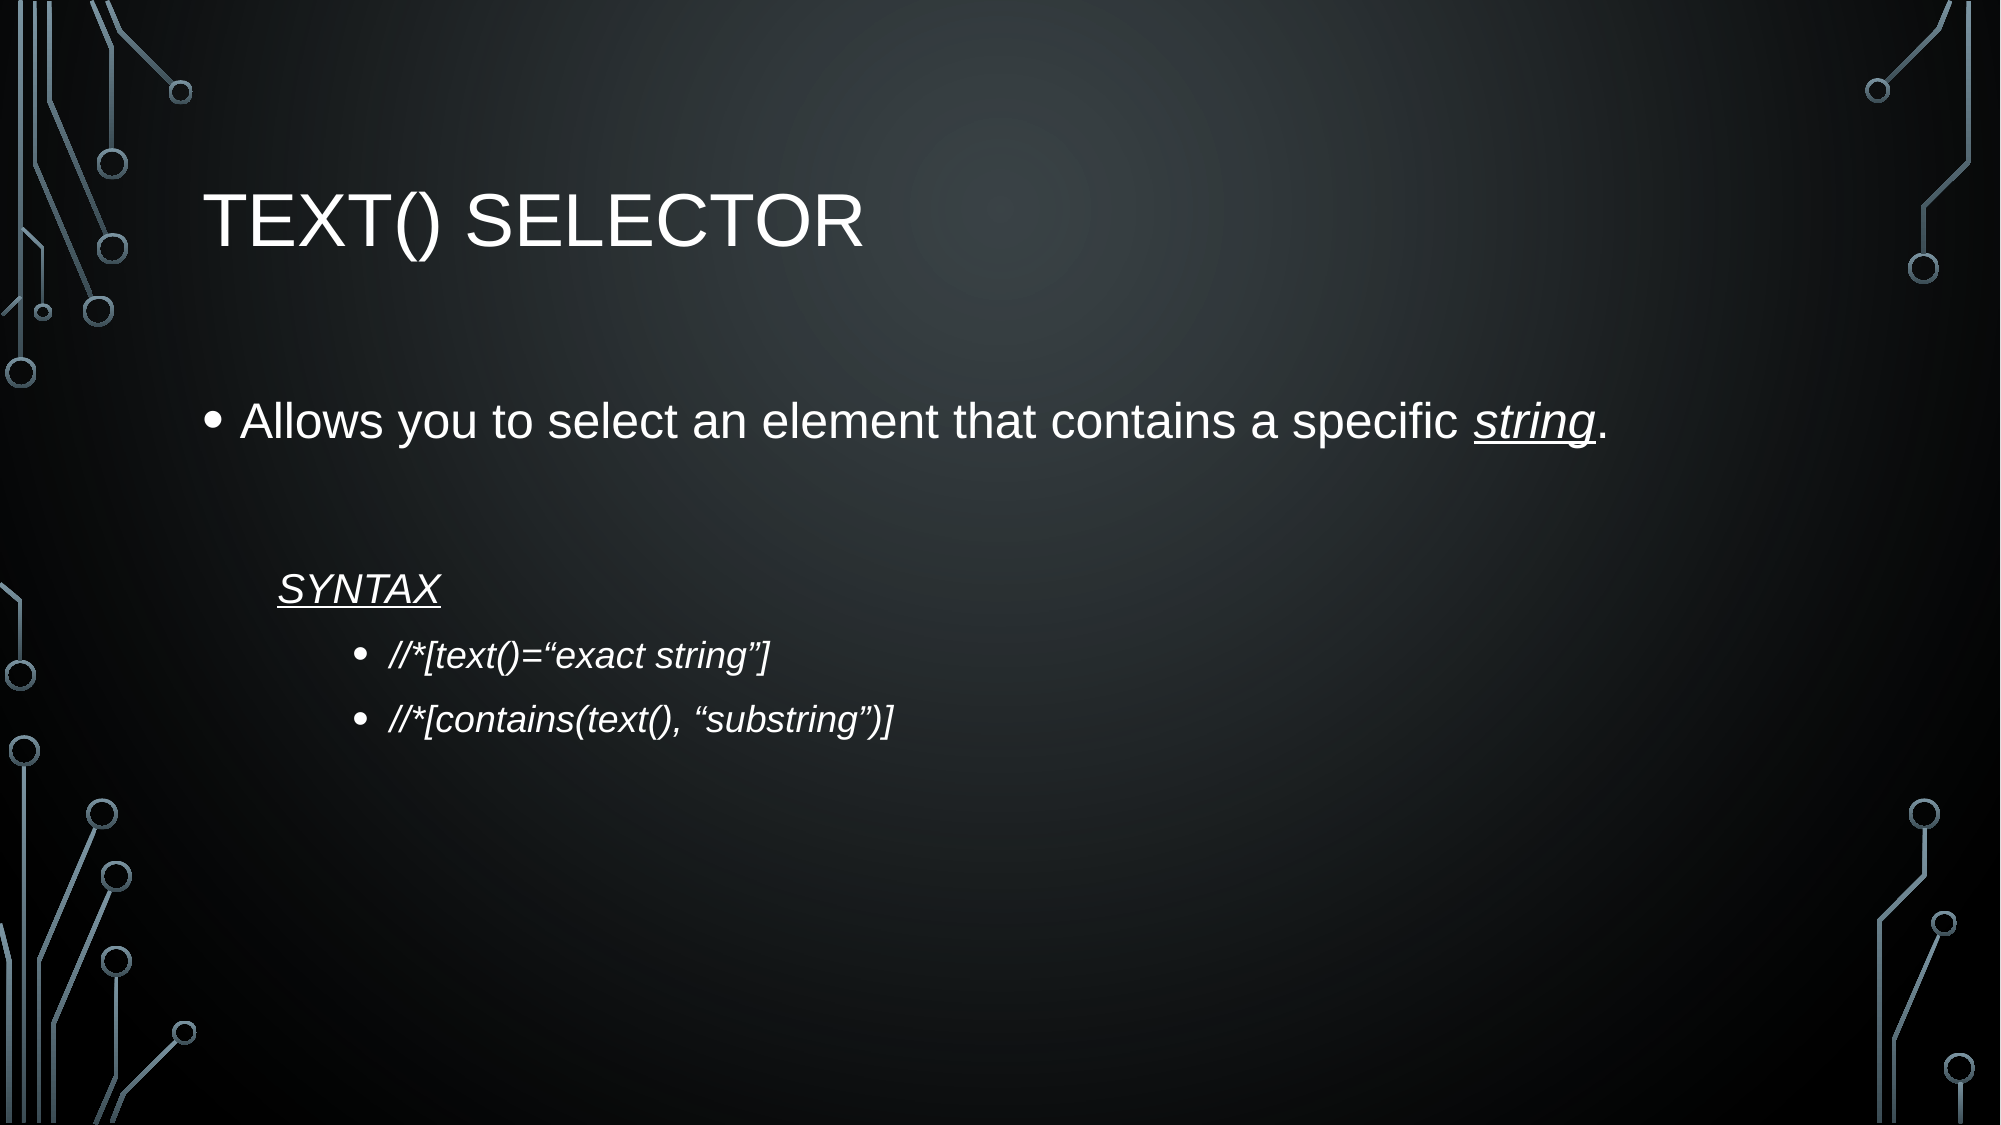

# Text() Selector
Allows you to select an element that contains a specific string.

SYNTAX
//*[text()=“exact string”]
//*[contains(text(), “substring”)]